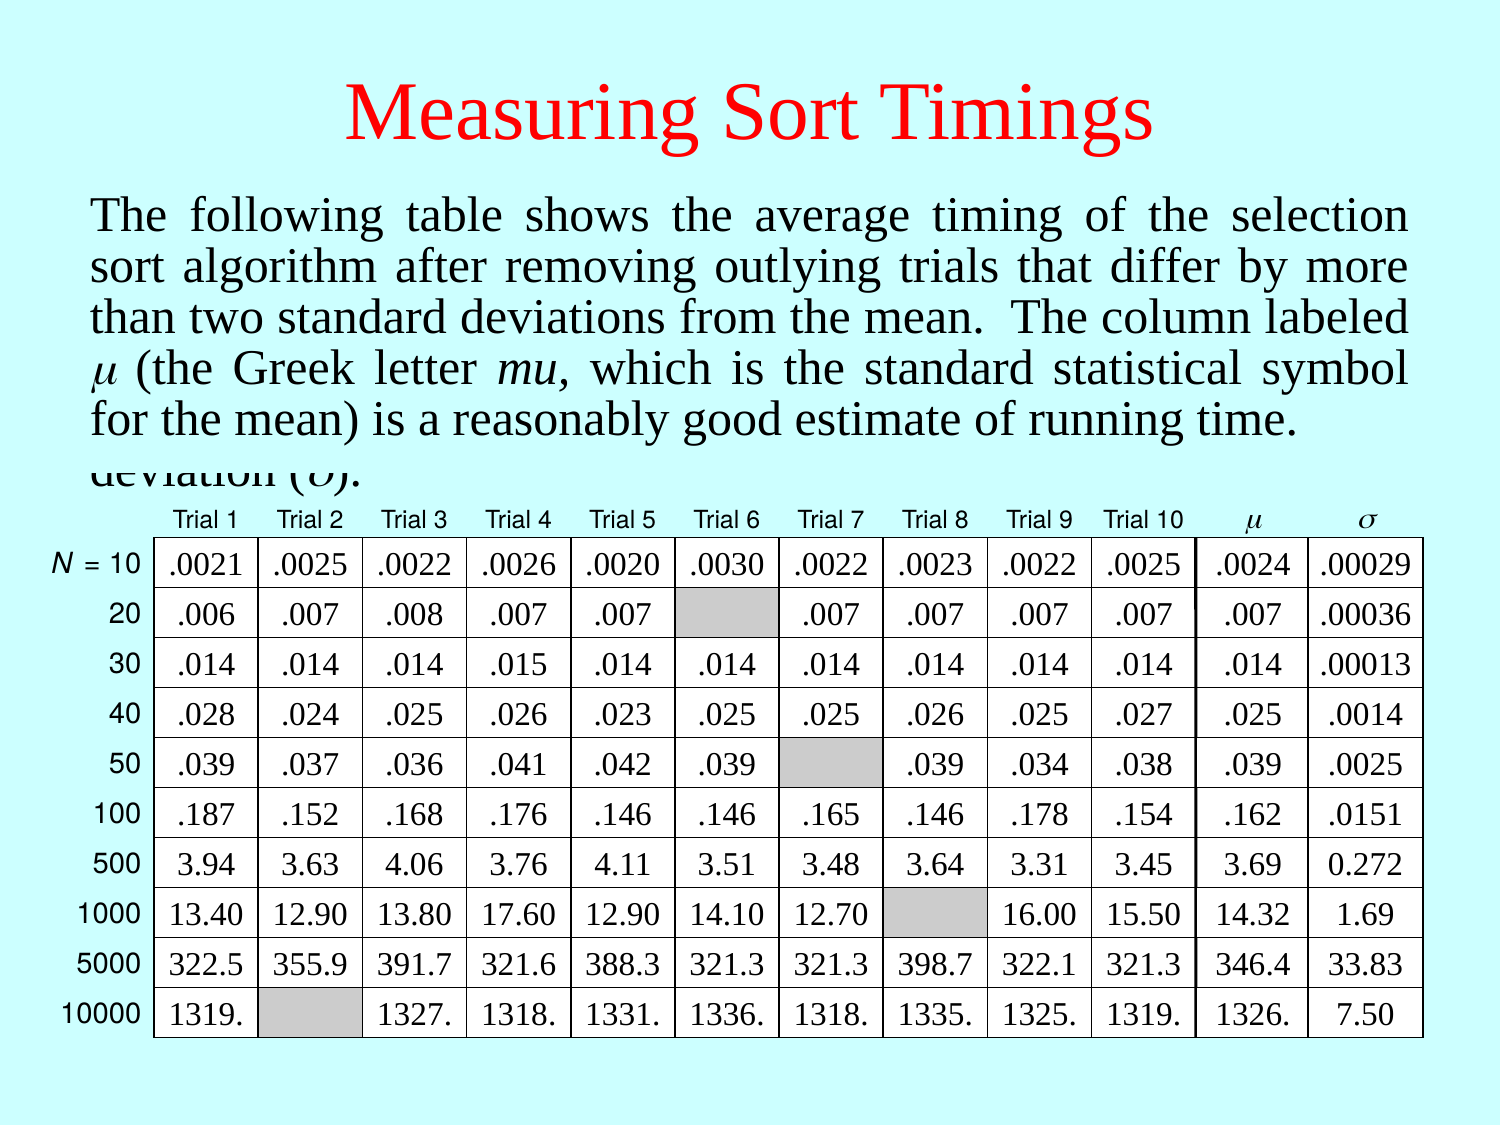

# Measuring Sort Timings

Because timing measurements are subject to various inaccuracies, it is best to run several trials and then to use statistics to interpret the results.  The table below shows the actual running time for the selection sort algorithm for several different values of N, along with the mean (μ) and standard deviation (σ).

The table entries shown in red indicate timing measurements that differ by more than two standard deviations from the average of the other trials (trial #8 for 1000 elements, for example, is more than five times larger than any other trial).  Because these outliers probably include background tasks, it is best to discard them.

The following table shows the average timing of the selection sort algorithm after removing outlying trials that differ by more than two standard deviations from the mean.  The column labeled μ (the Greek letter mu, which is the standard statistical symbol for the mean) is a reasonably good estimate of running time.
μ
σ
Trial 1
Trial 2
Trial 3
Trial 4
Trial 5
Trial 6
Trial 7
Trial 8
Trial 9
Trial 10
N  = 10
.0021
.0025
.0022
.0026
.0020
.0030
.0022
.0023
.0022
.0025
.0024

.00029
20
.006
.007
.008
.007
.007
.011
.007
.007
.007
.007
.007
.00139
30
.014
.014
.014
.015
.014
.014
.014
.014
.014
.014
.014
.00013
40
.028
.024
.025
.026
.023
.025
.025
.026
.025
.027
.025
.0014
50
.039
.037
.036
.041
.042
.039
.140
.039
.034
.038
.049
.0323
100
.187
.152
.168
.176
.146
.146
.165
.146
.178
.154
.162
.0151
500
3.94
3.63
4.06
3.76
4.11
3.51
3.48
3.64
3.31
3.45
3.69
0.272
1000
13.40
12.90
13.80
17.60
12.90
14.10
12.70
81.60
16.00
15.50
21.05
21.33
5000
322.5
355.9
391.7
321.6
388.3
321.3
321.3
398.7
322.1
321.3
346.4
33.83
10000
1319.
1388.
1327.
1318.
1331.
1336.
1318.
1335.
1325.
1319.
1332.
20.96
.011
.140
81.60
1388.

.00036

.039
.0025

14.32
1.69

1326.
7.50